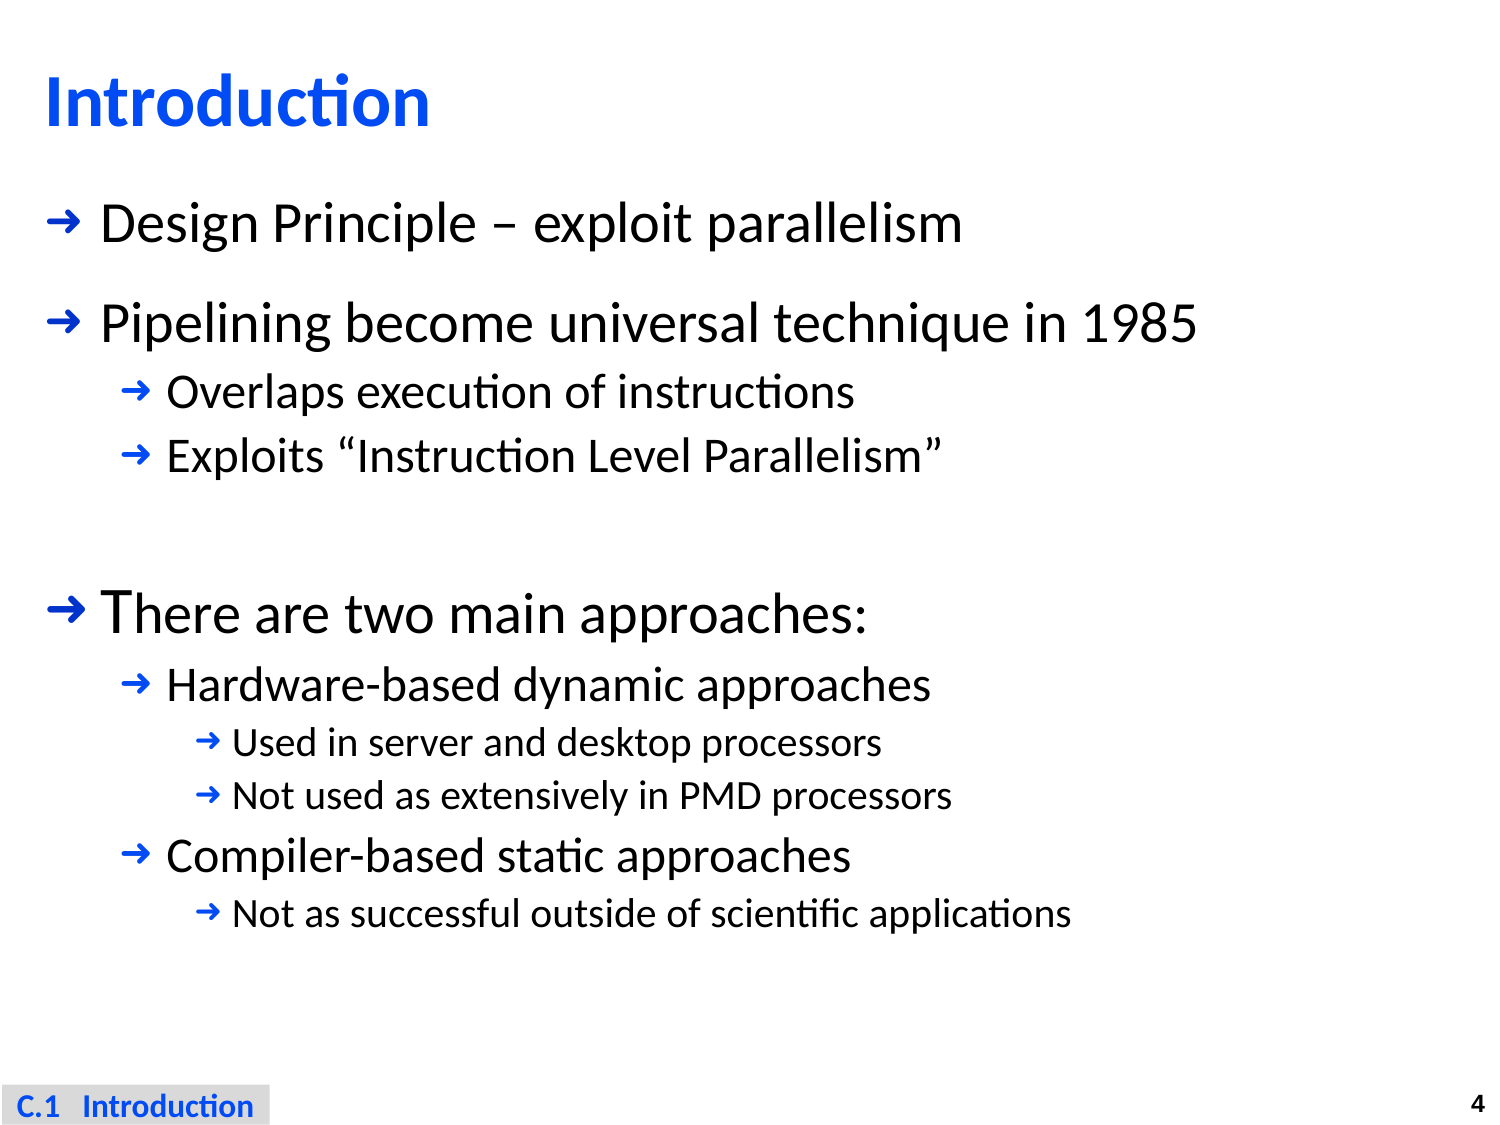

# Introduction
Design Principle – exploit parallelism
Pipelining become universal technique in 1985
Overlaps execution of instructions
Exploits “Instruction Level Parallelism”

There are two main approaches:
Hardware-based dynamic approaches
Used in server and desktop processors
Not used as extensively in PMD processors
Compiler-based static approaches
Not as successful outside of scientific applications

C.1   Introduction